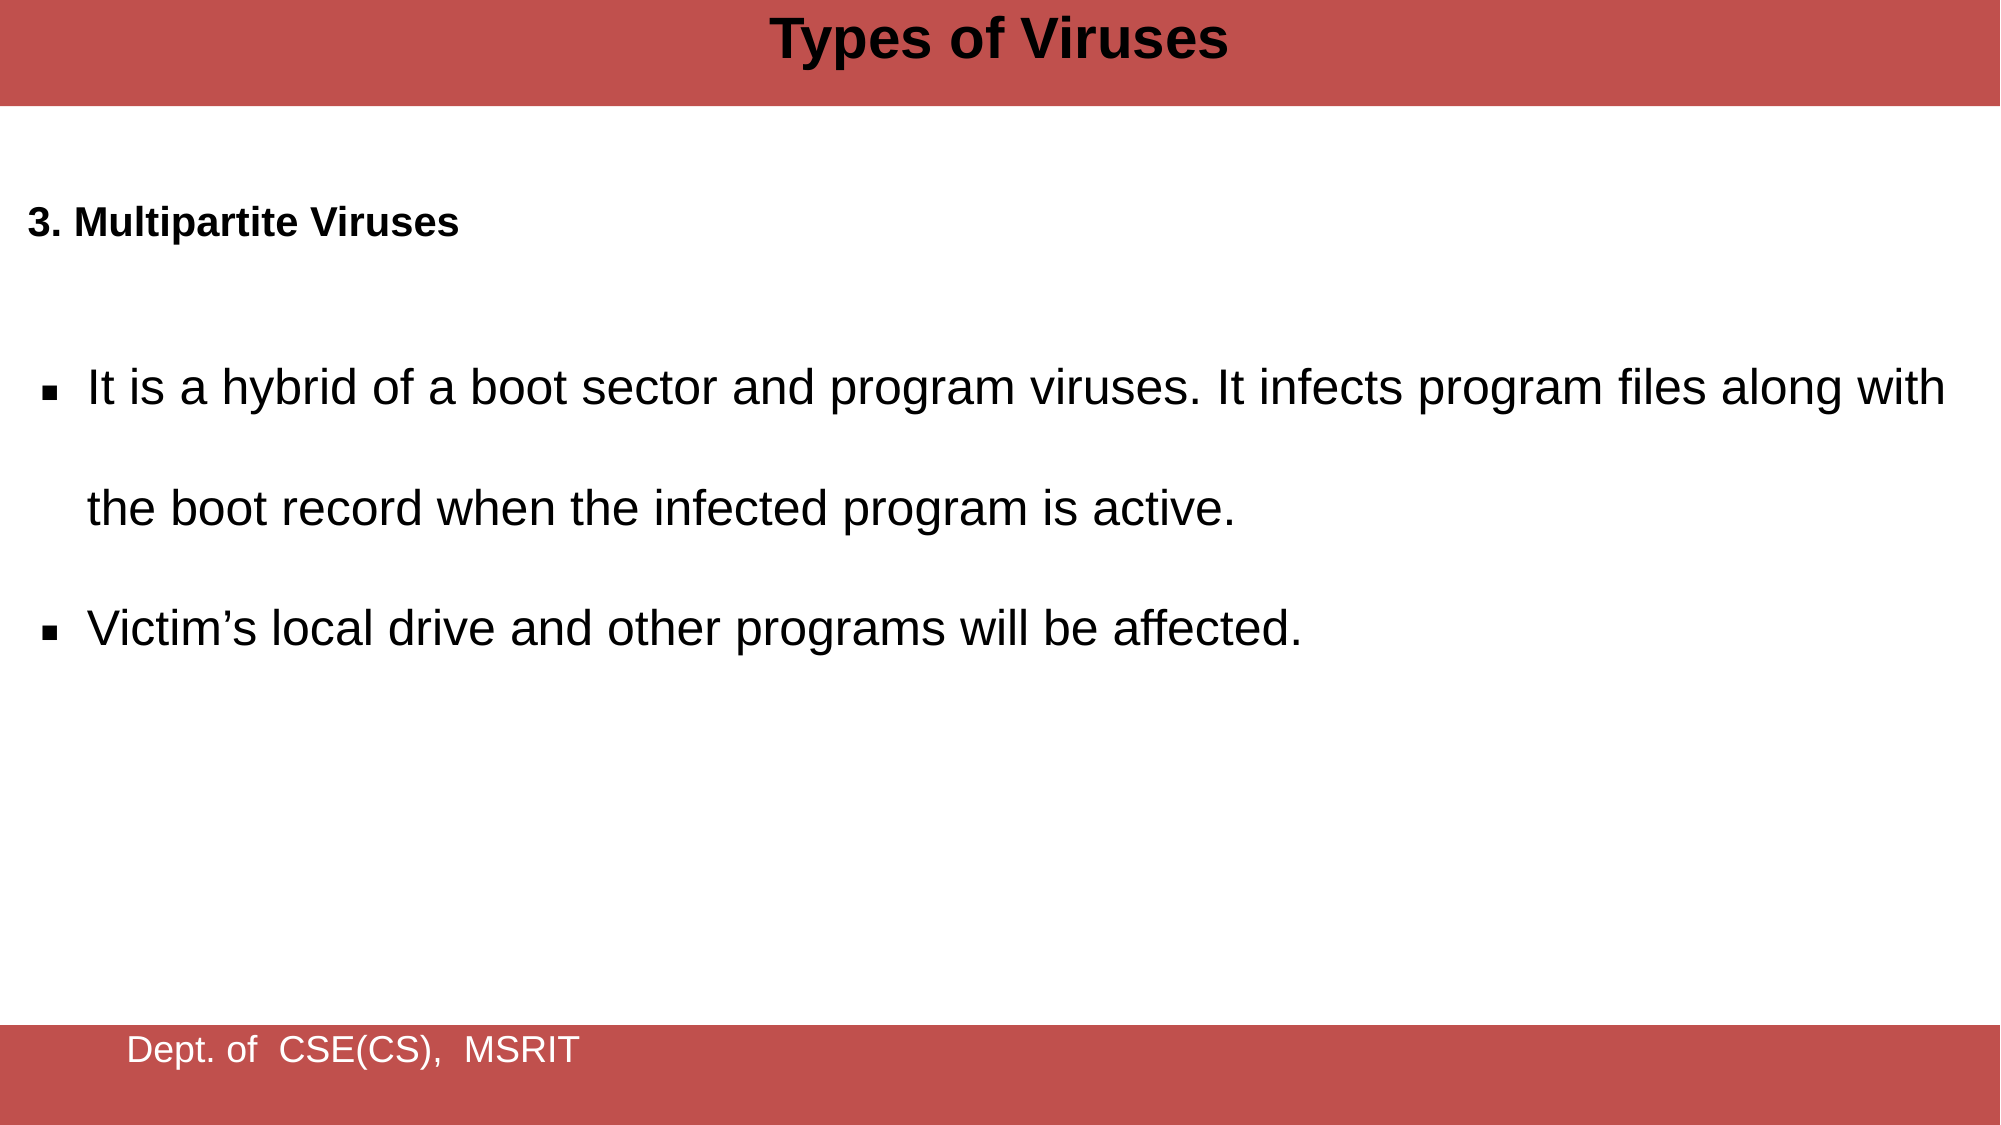

Types of Viruses

3. Multipartite Viruses

It is a hybrid of a boot sector and program viruses. It infects program files along with the boot record when the infected program is active.
Victim’s local drive and other programs will be affected.

Dept. of  CSE(CS),  MSRIT